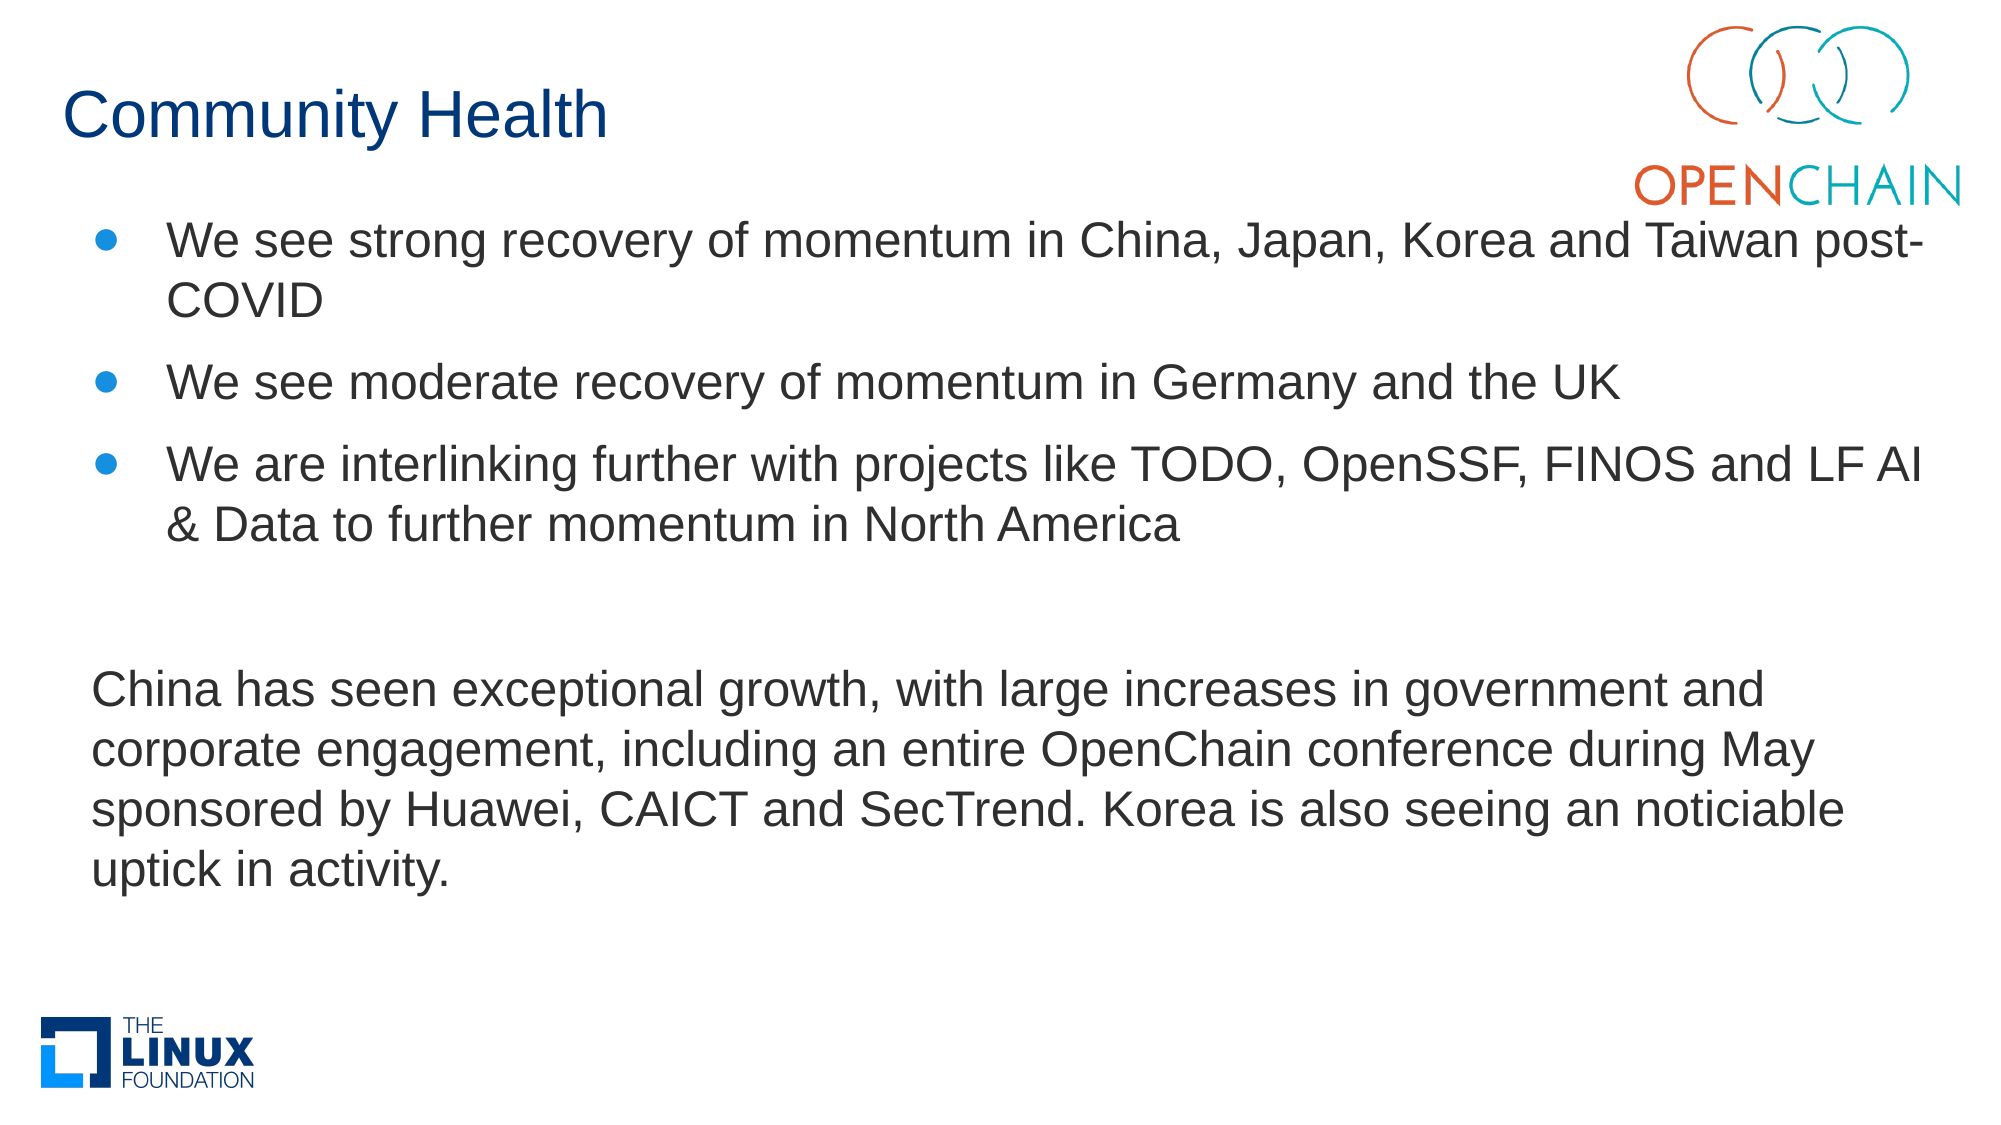

# Community Health
We see strong recovery of momentum in China, Japan, Korea and Taiwan post-COVID
We see moderate recovery of momentum in Germany and the UK
We are interlinking further with projects like TODO, OpenSSF, FINOS and LF AI & Data to further momentum in North America

China has seen exceptional growth, with large increases in government and corporate engagement, including an entire OpenChain conference during May sponsored by Huawei, CAICT and SecTrend. Korea is also seeing an noticiable uptick in activity.